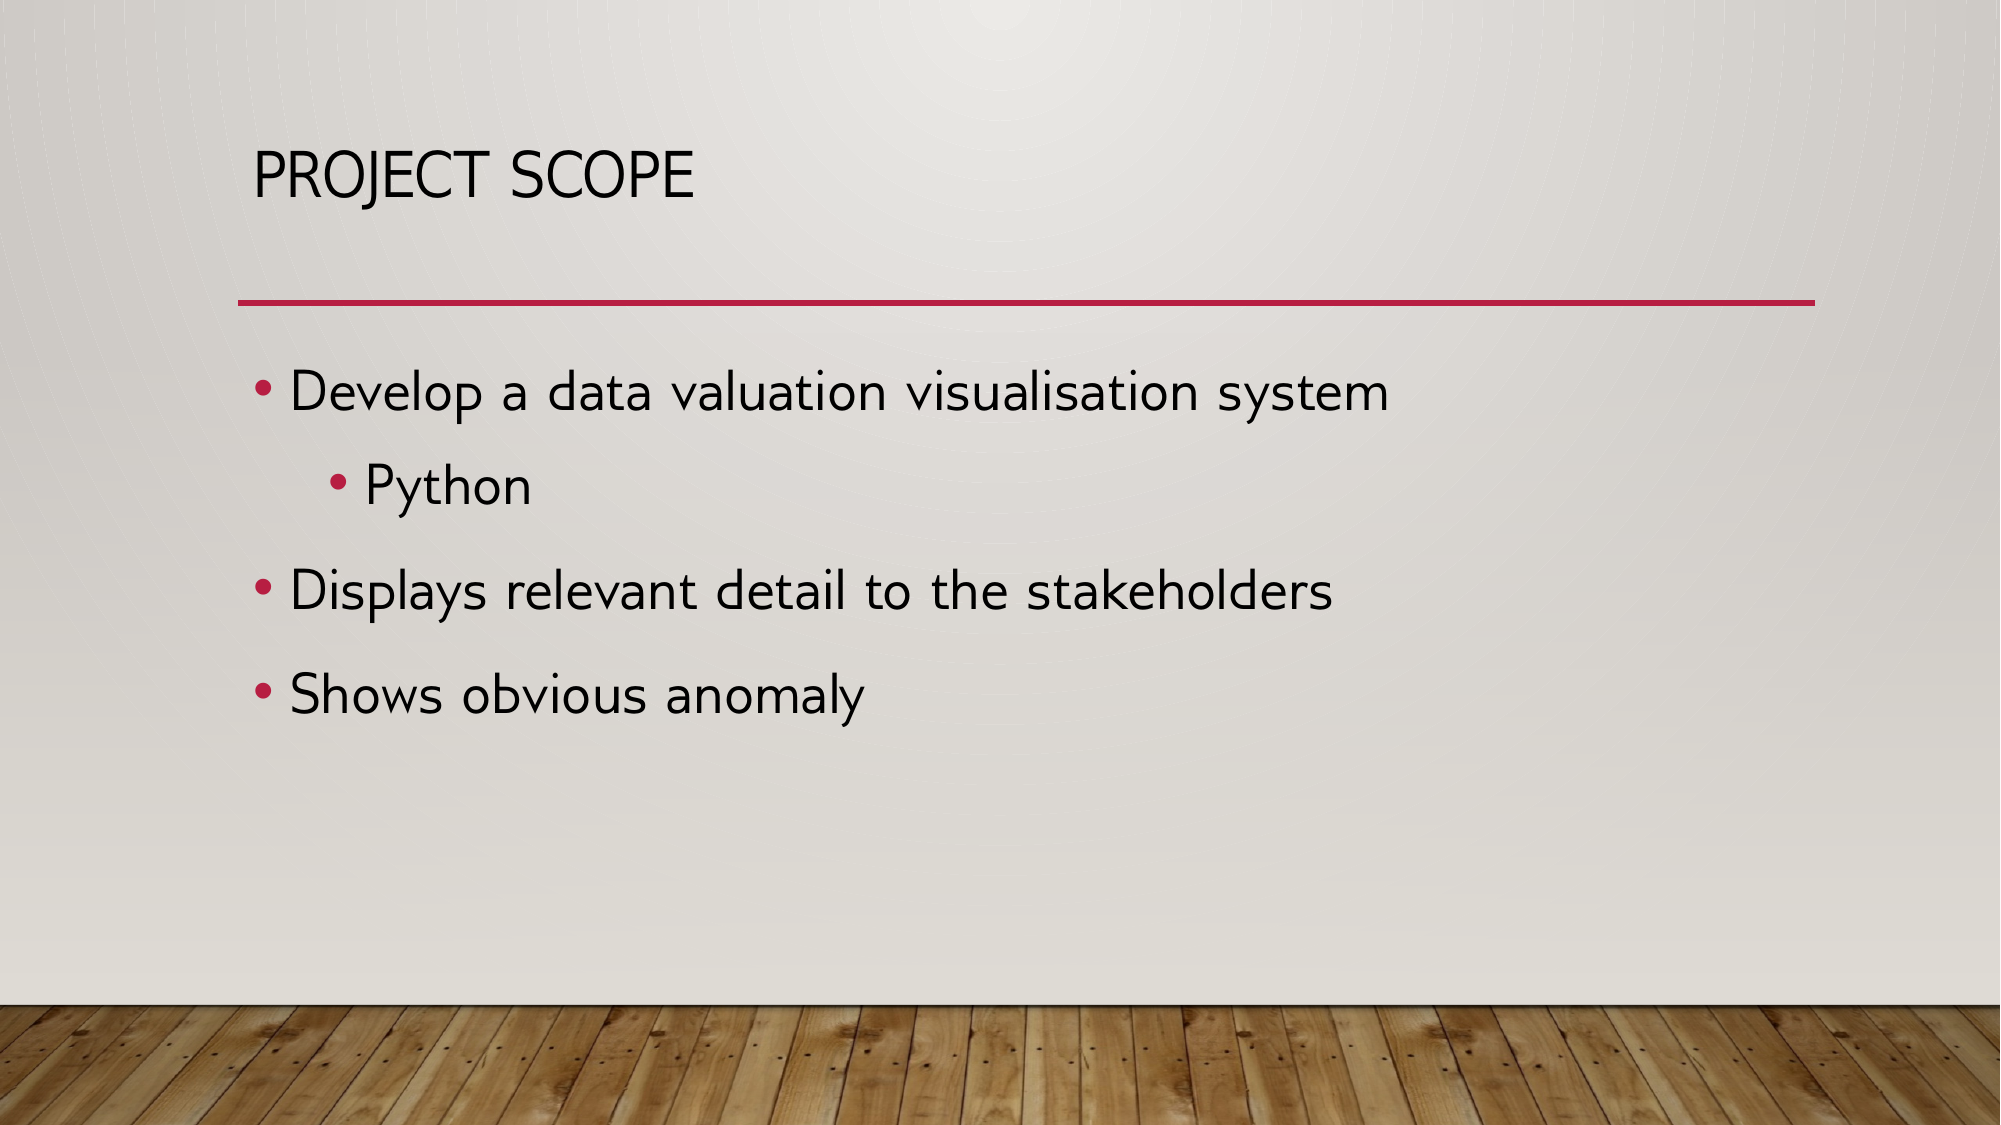

# Project Scope
Develop a data valuation visualisation system
Python
Displays relevant detail to the stakeholders
Shows obvious anomaly